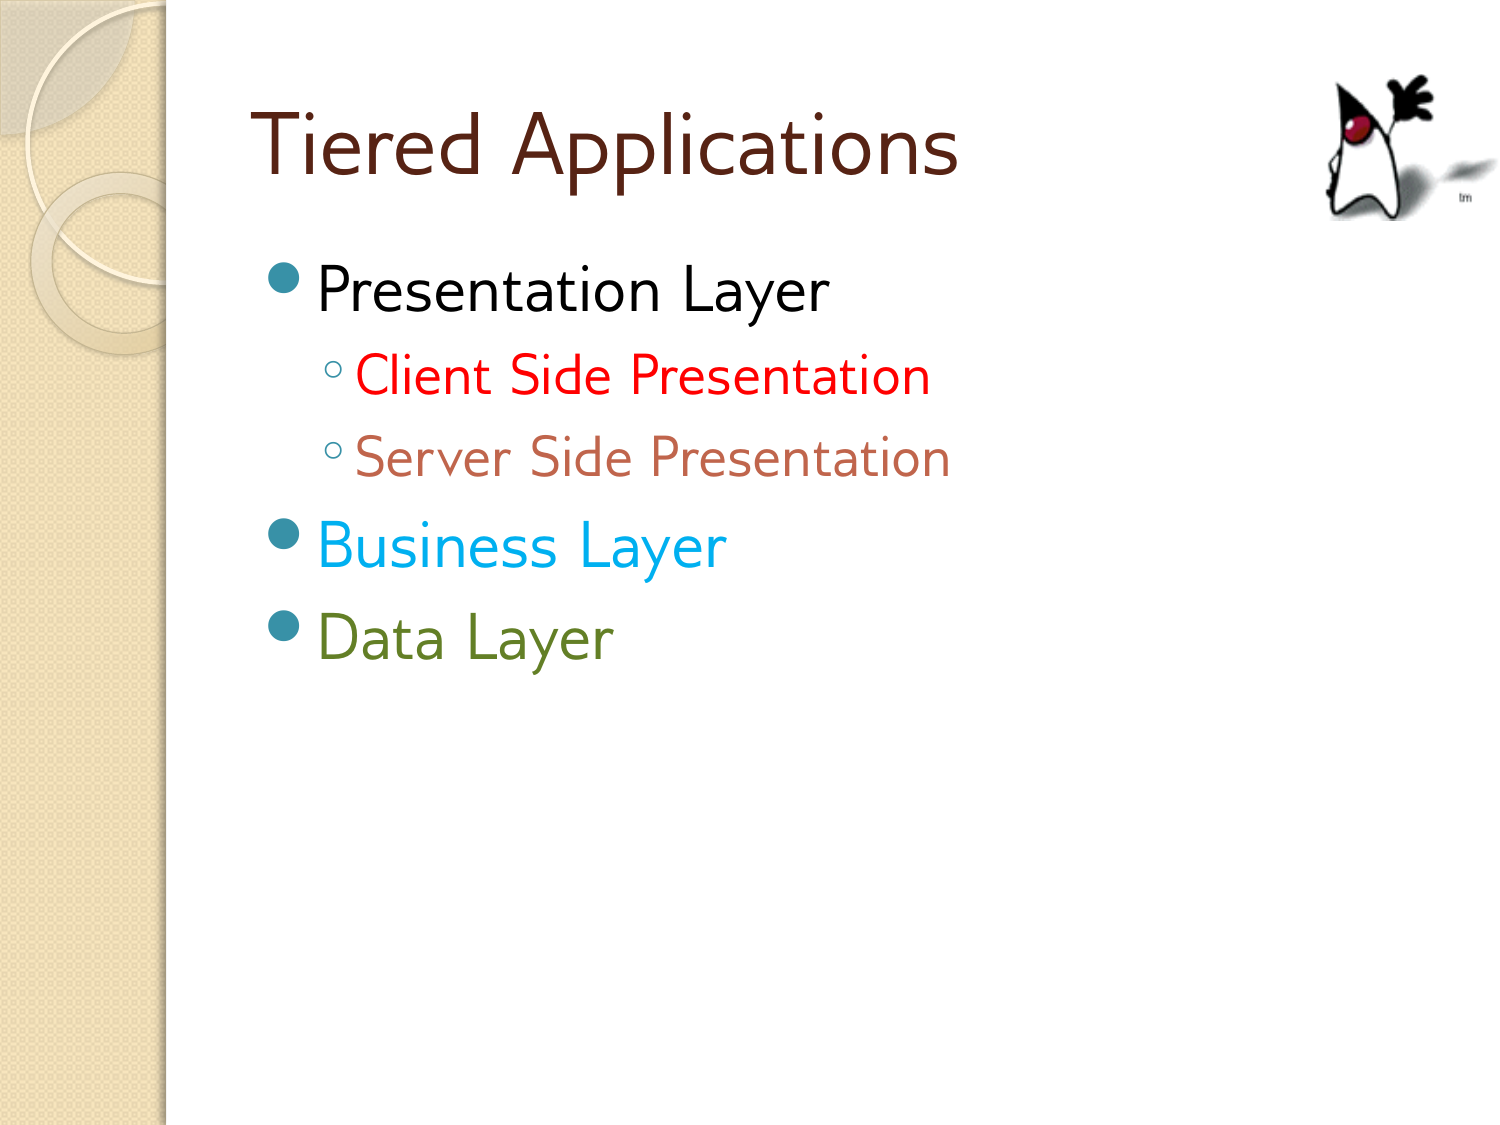

# Tiered Applications
Presentation Layer
Client Side Presentation
Server Side Presentation
Business Layer
Data Layer